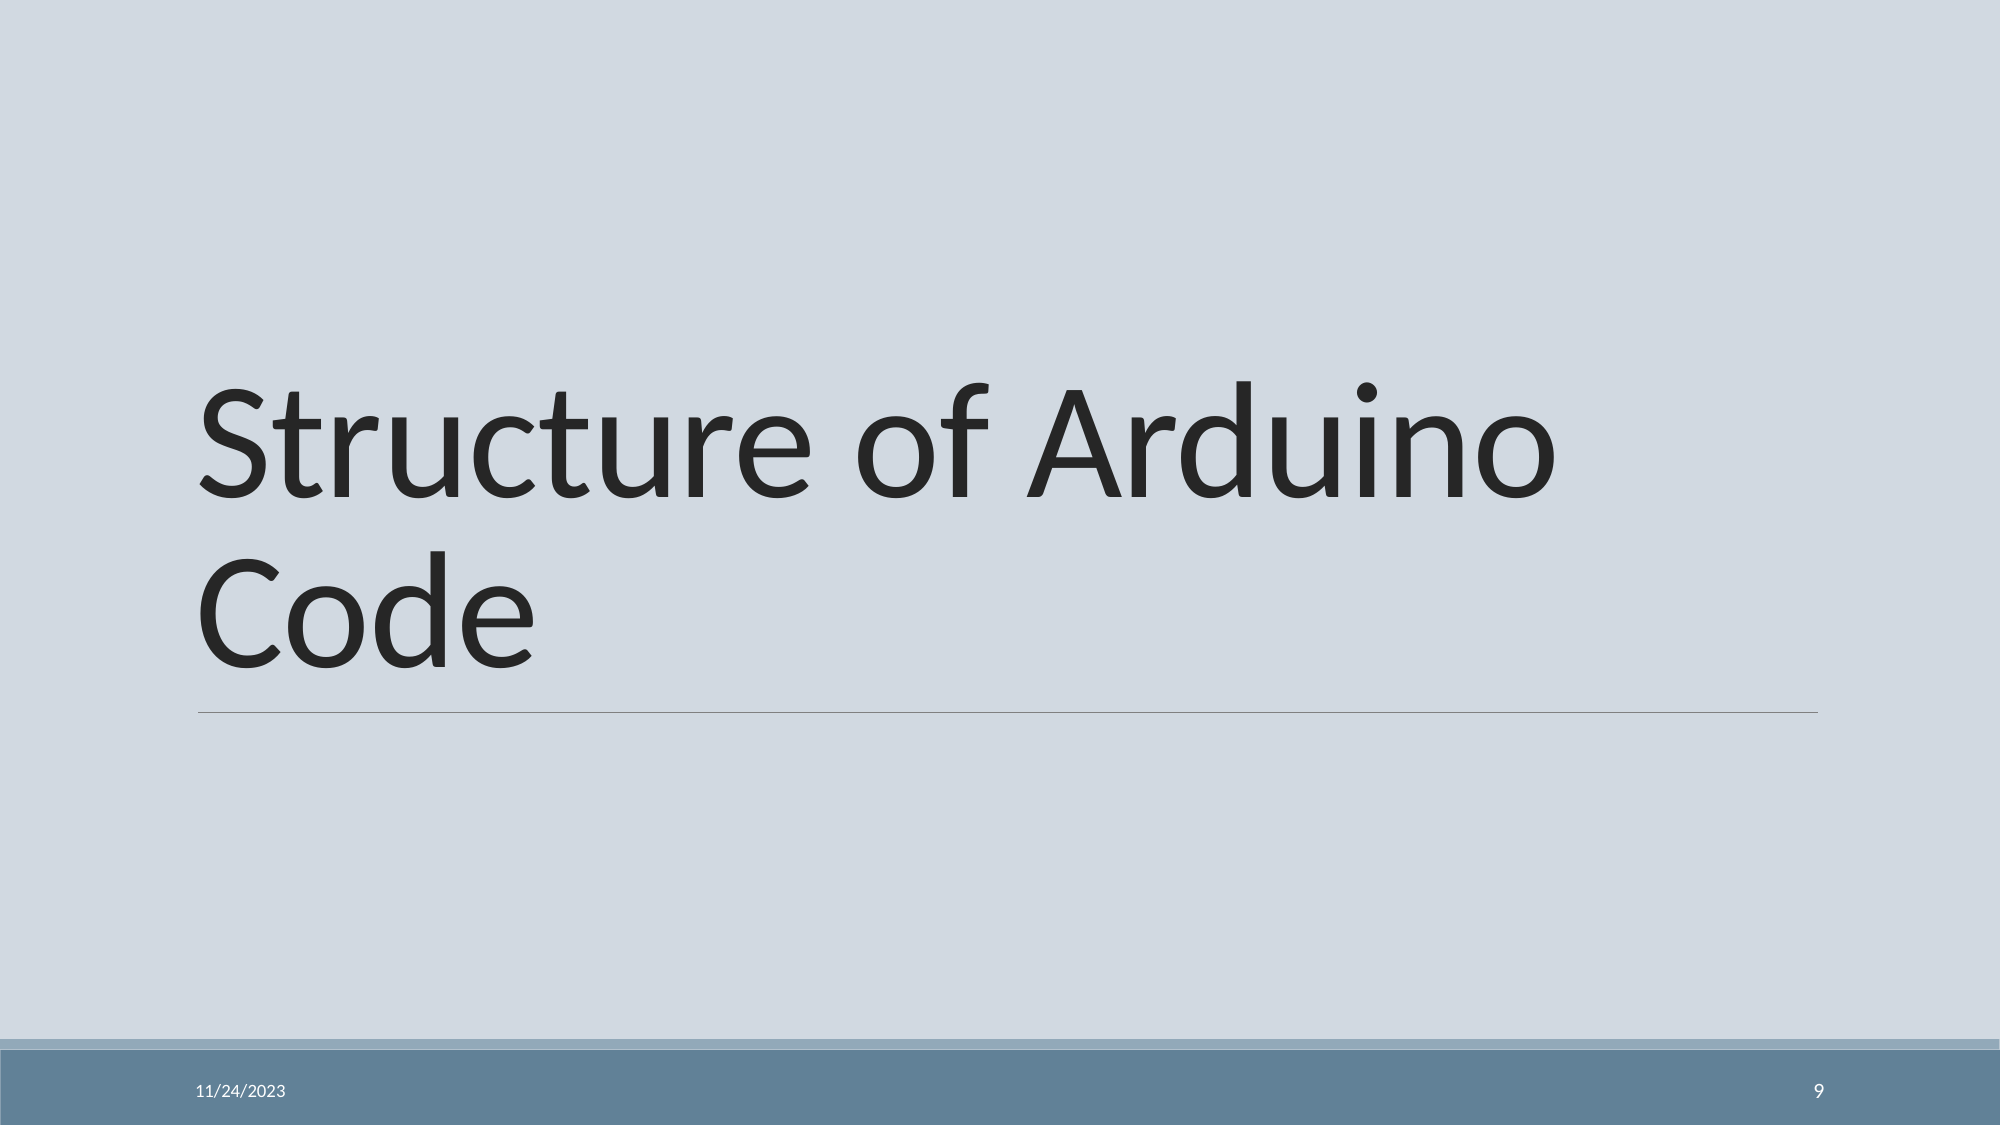

# Structure of Arduino Code

11/24/2023
9